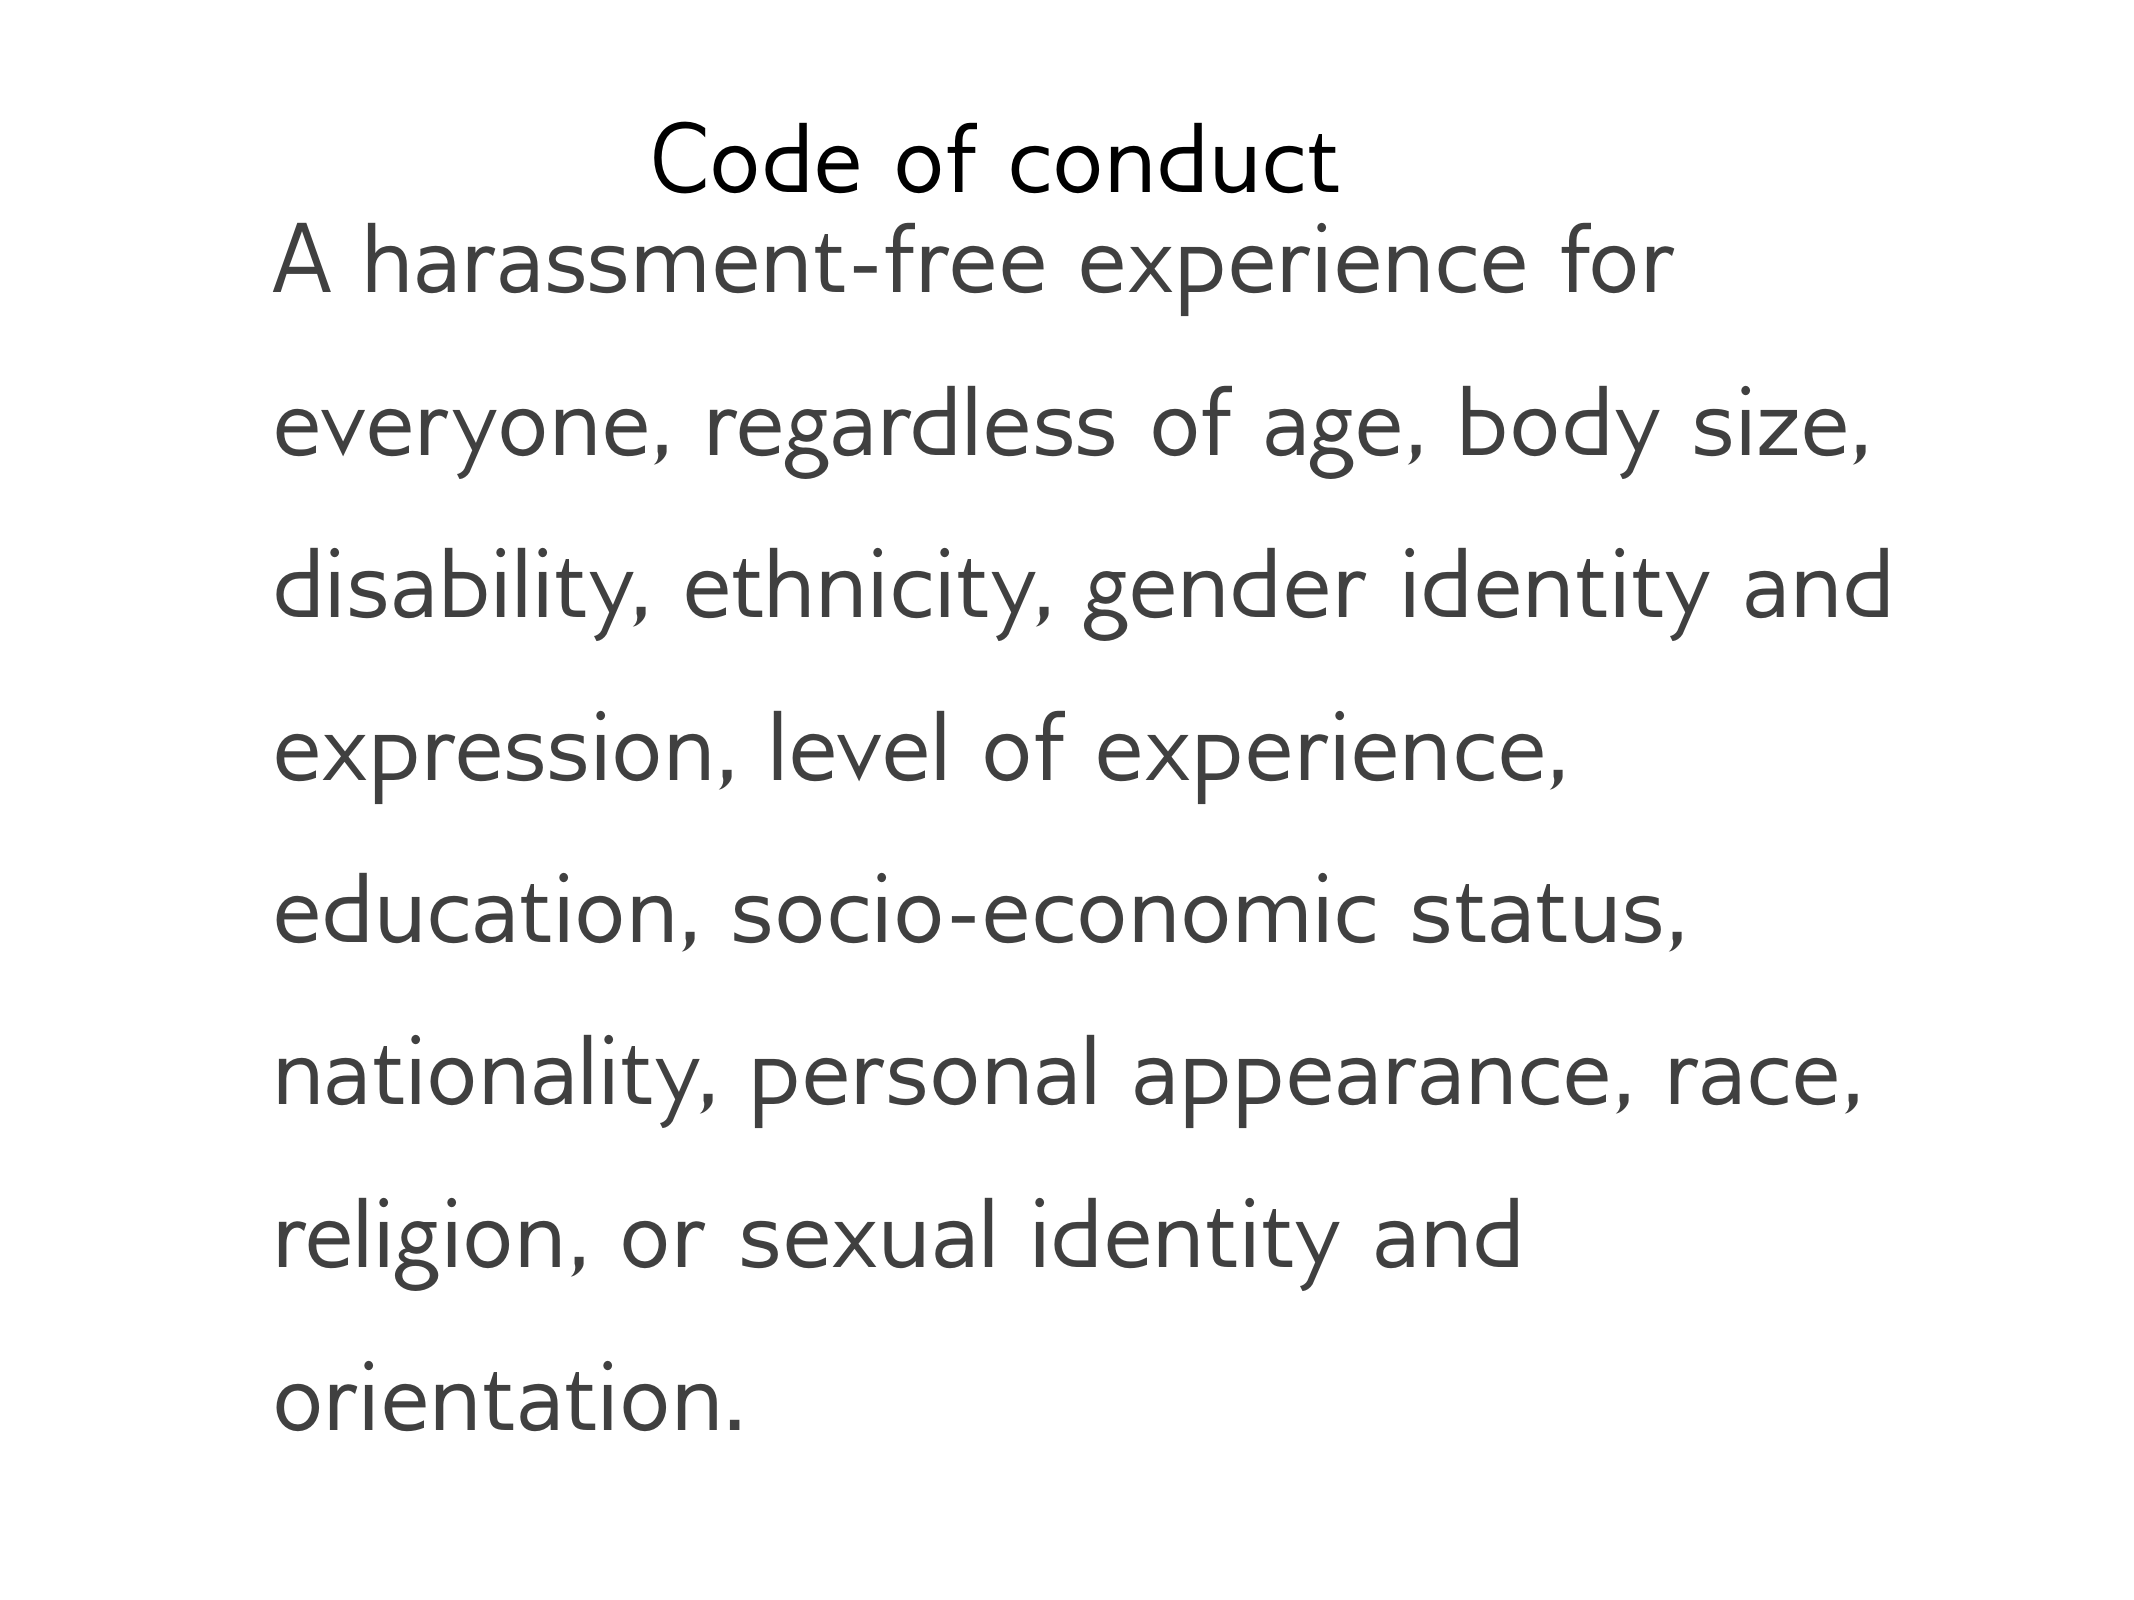

Code of conduct
A harassment-free experience for everyone, regardless of age, body size, disability, ethnicity, gender identity and expression, level of experience, education, socio-economic status, nationality, personal appearance, race, religion, or sexual identity and orientation.